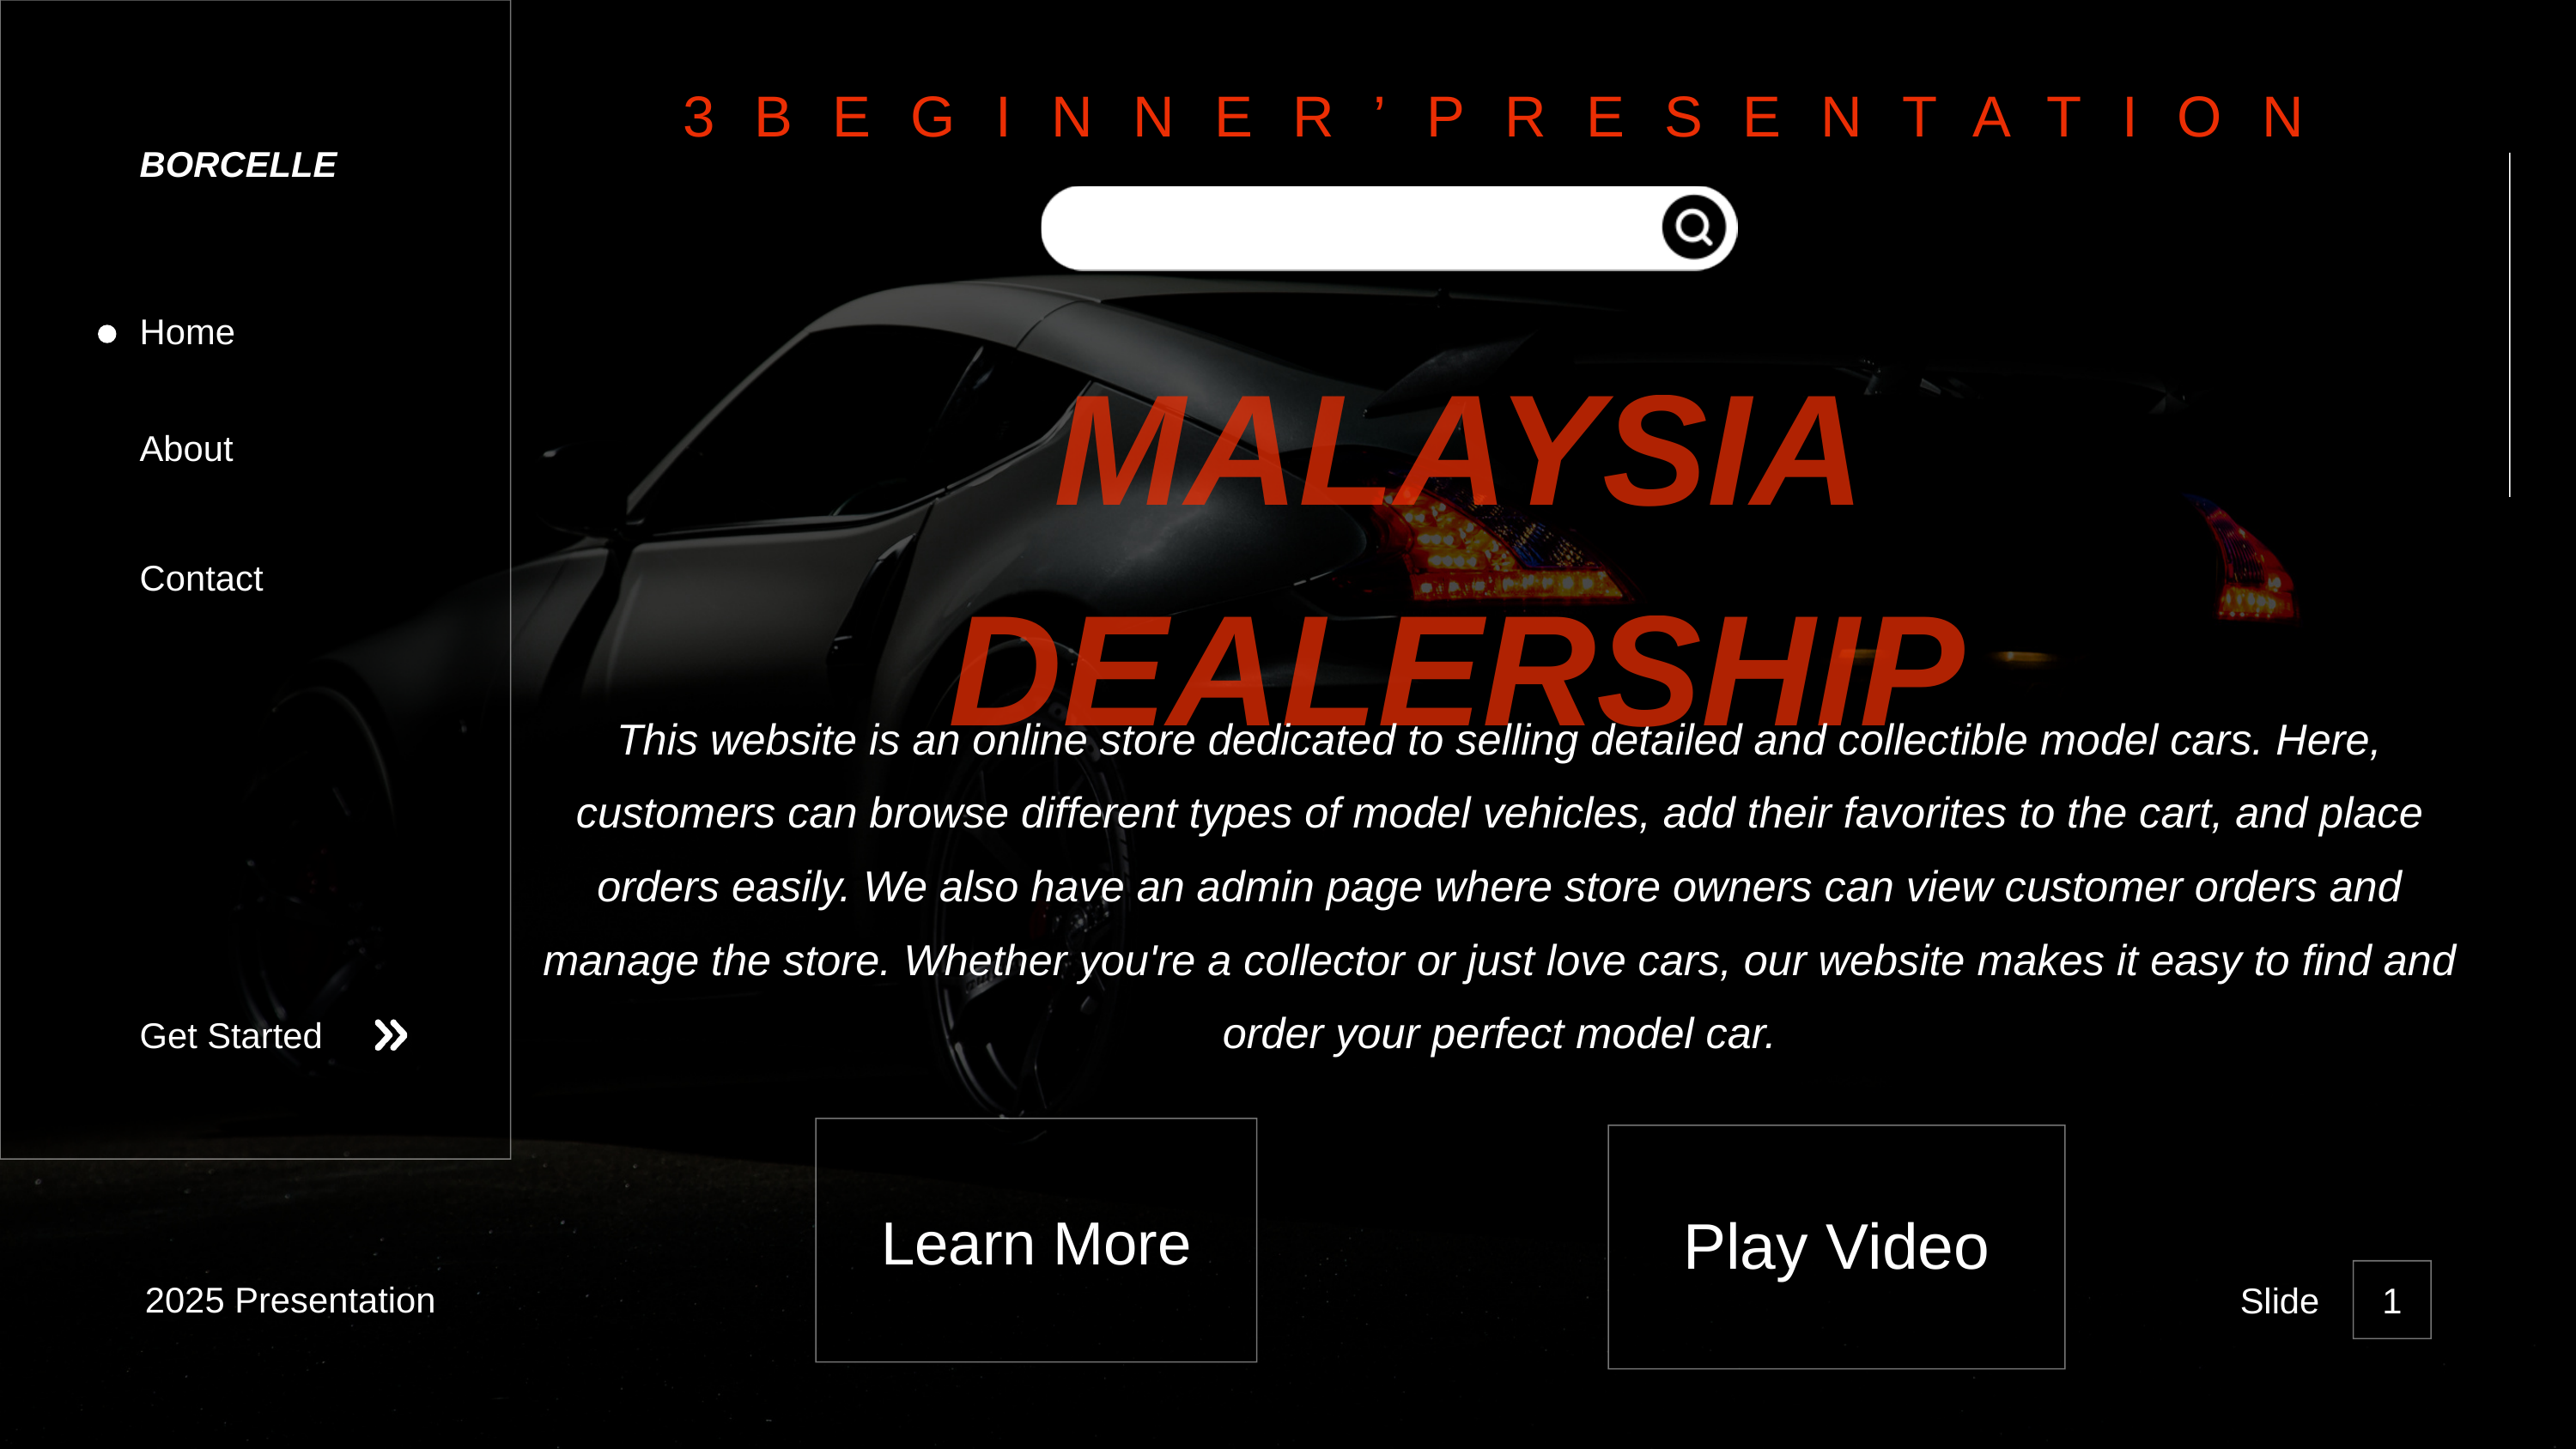

3BEGINNER’PRESENTATION
BORCELLE

Home
MALAYSIA DEALERSHIP

About
Contact
This website is an online store dedicated to selling detailed and collectible model cars. Here, customers can browse different types of model vehicles, add their favorites to the cart, and place orders easily. We also have an admin page where store owners can view customer orders and manage the store. Whether you're a collector or just love cars, our website makes it easy to find and order your perfect model car.
Get Started

Play Video
Learn More

2025 Presentation
Slide
1